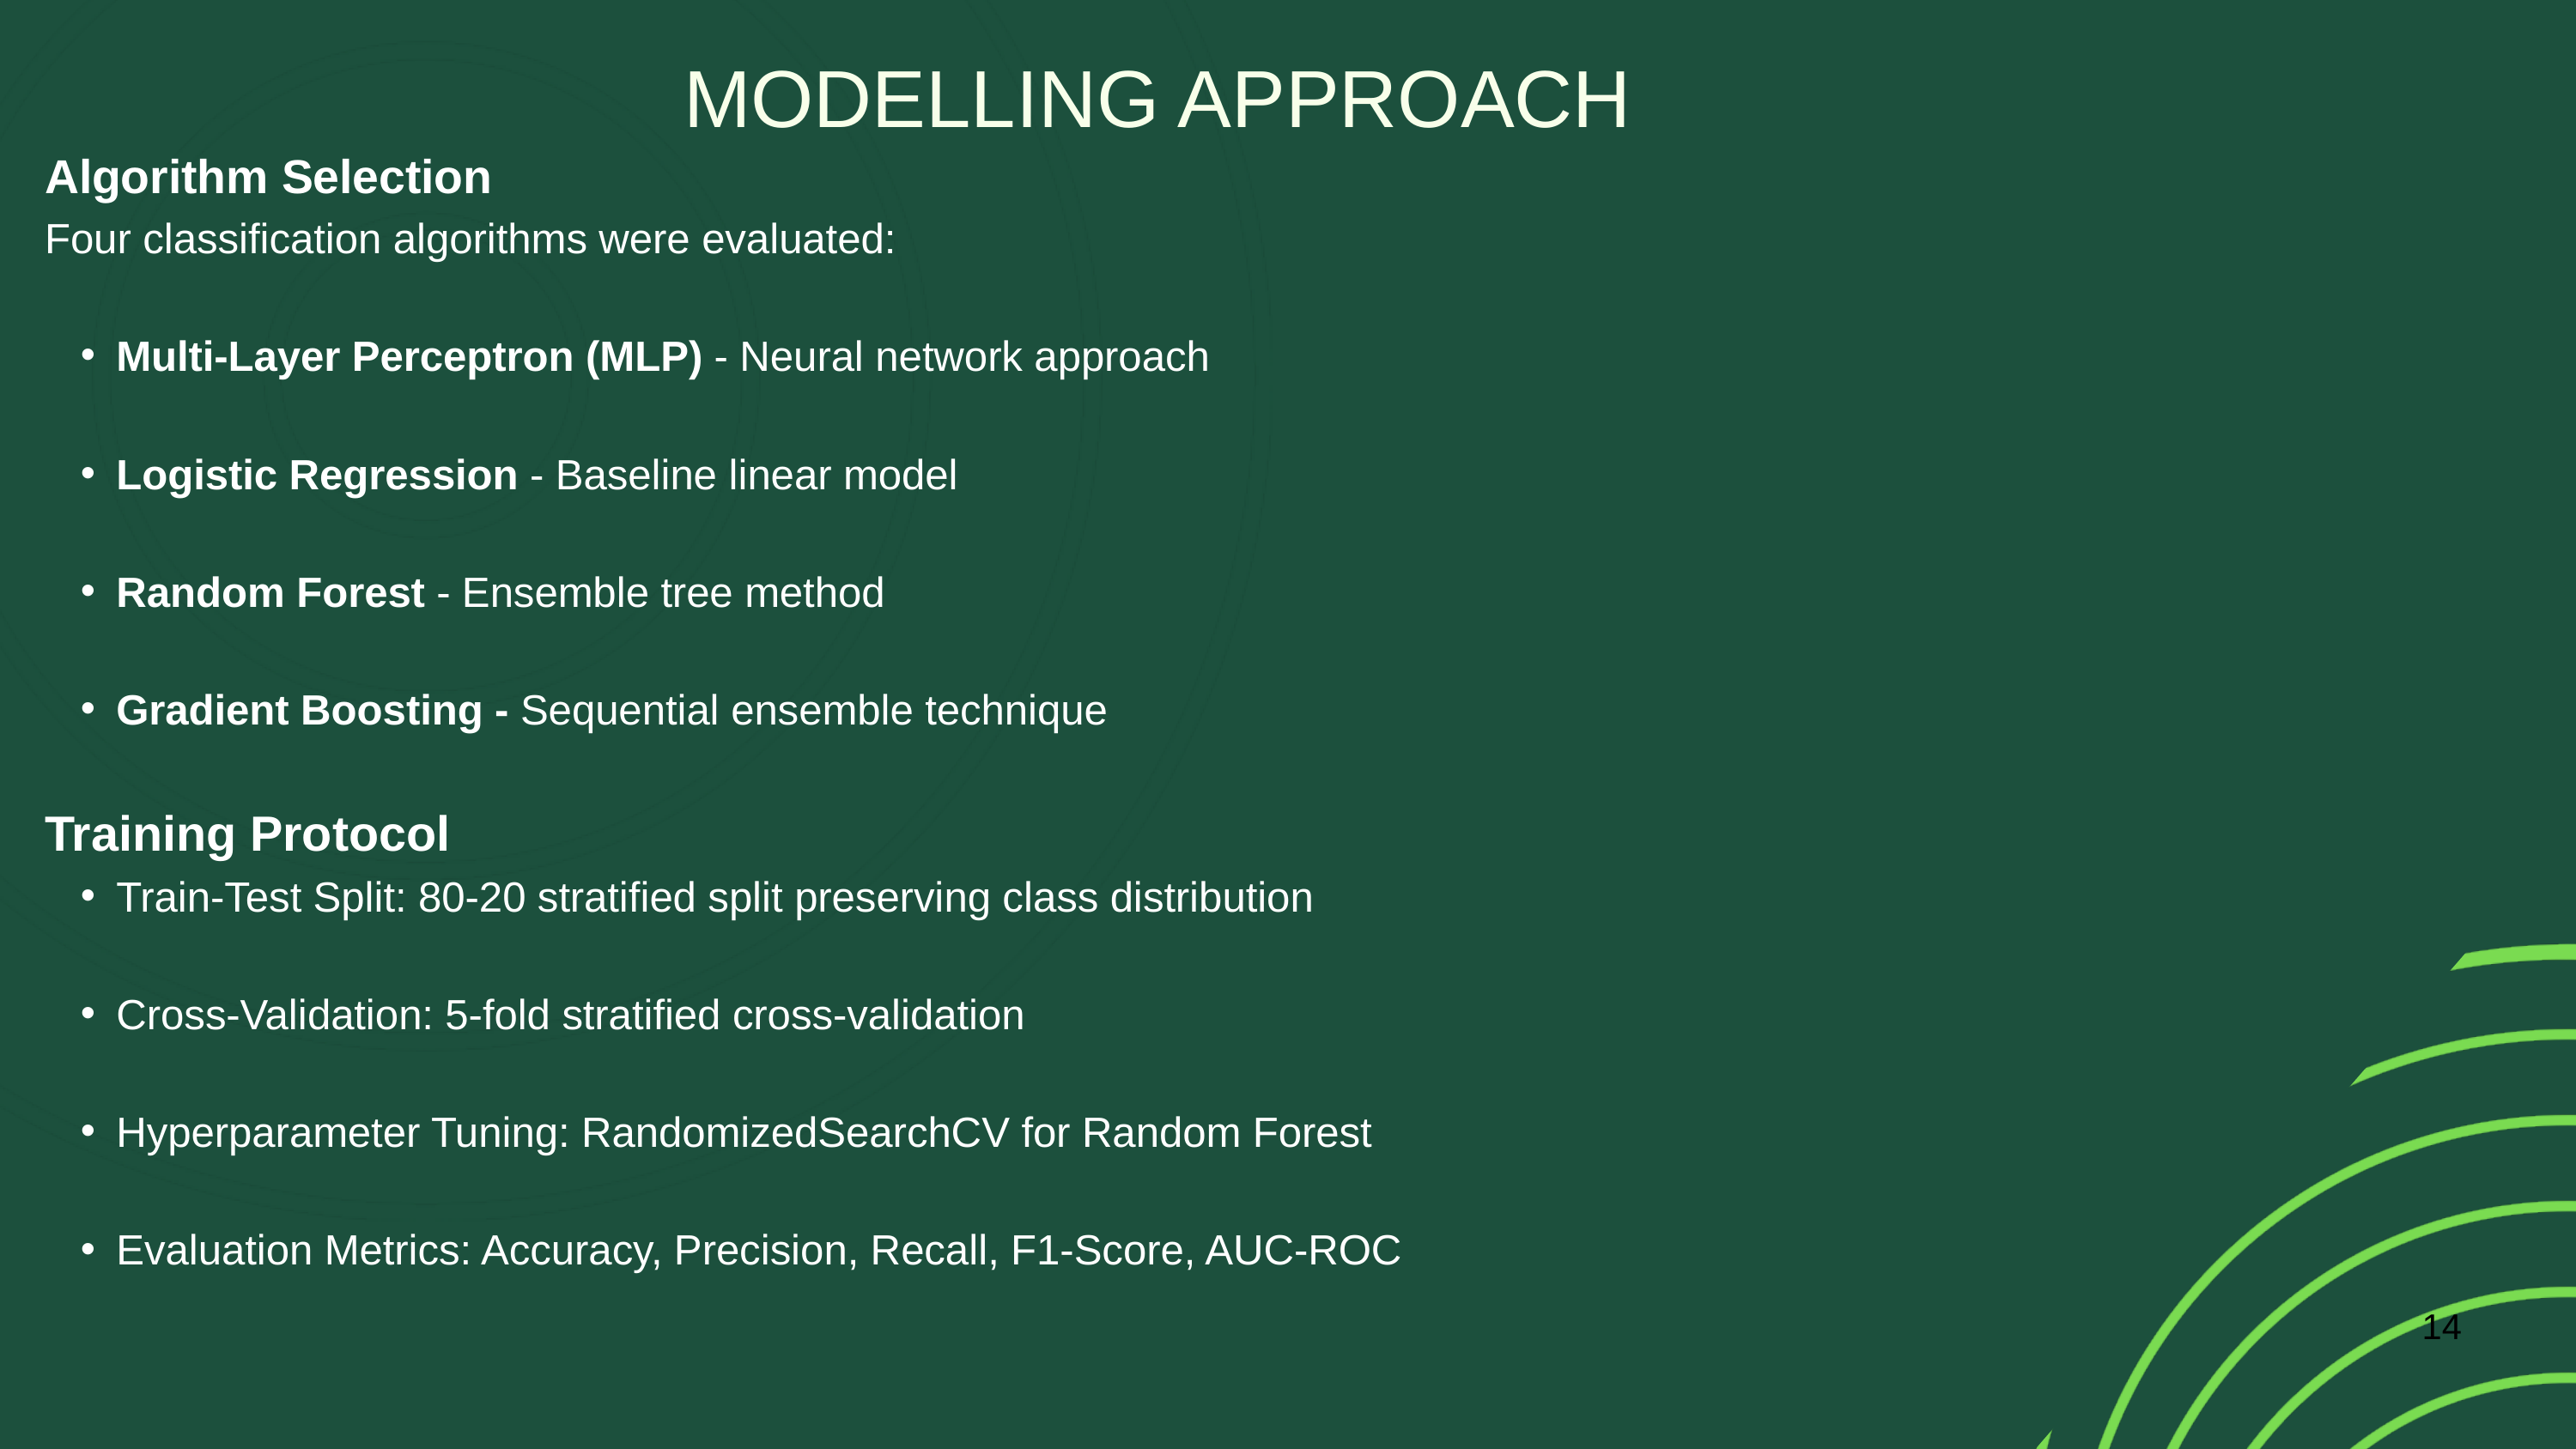

MODELLING APPROACH
Algorithm Selection
Four classification algorithms were evaluated:

Multi-Layer Perceptron (MLP) - Neural network approach

Logistic Regression - Baseline linear model

Random Forest - Ensemble tree method

Gradient Boosting - Sequential ensemble technique

Training Protocol
Train-Test Split: 80-20 stratified split preserving class distribution

Cross-Validation: 5-fold stratified cross-validation

Hyperparameter Tuning: RandomizedSearchCV for Random Forest

Evaluation Metrics: Accuracy, Precision, Recall, F1-Score, AUC-ROC

14